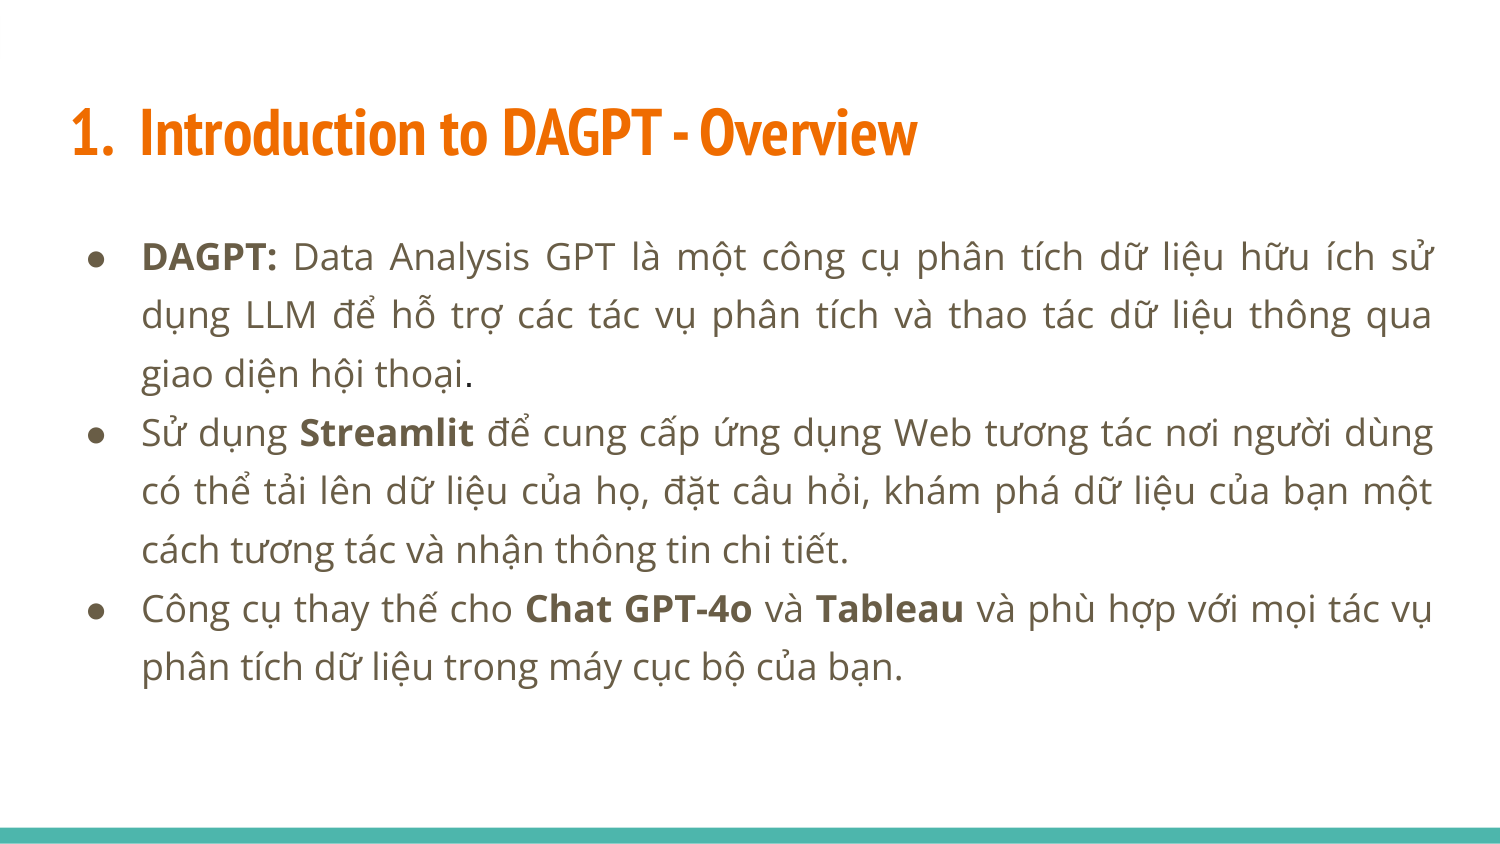

# Introduction to DAGPT - Overview
DAGPT: Data Analysis GPT là một công cụ phân tích dữ liệu hữu ích sử dụng LLM để hỗ trợ các tác vụ phân tích và thao tác dữ liệu thông qua giao diện hội thoại.
Sử dụng Streamlit để cung cấp ứng dụng Web tương tác nơi người dùng có thể tải lên dữ liệu của họ, đặt câu hỏi, khám phá dữ liệu của bạn một cách tương tác và nhận thông tin chi tiết.
Công cụ thay thế cho Chat GPT-4o và Tableau và phù hợp với mọi tác vụ phân tích dữ liệu trong máy cục bộ của bạn.